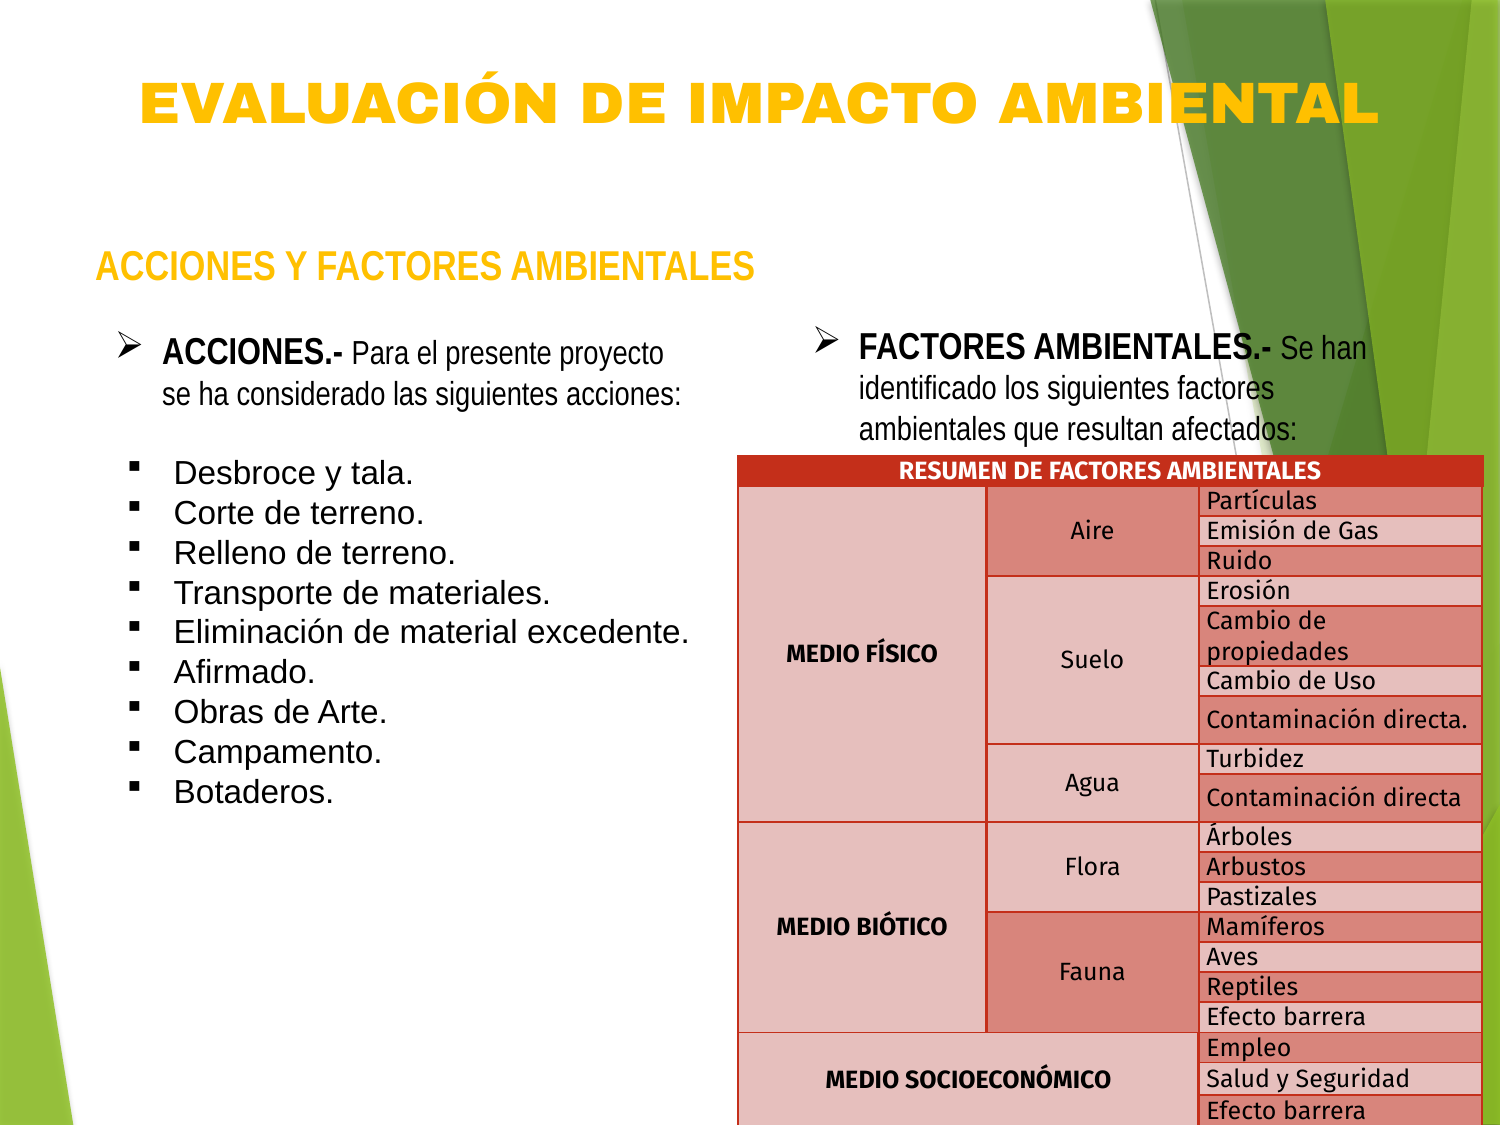

EVALUACIÓN DE IMPACTO AMBIENTAL
 ACCIONES Y FACTORES AMBIENTALES
FACTORES AMBIENTALES.- Se han identificado los siguientes factores ambientales que resultan afectados:
ACCIONES.- Para el presente proyecto se ha considerado las siguientes acciones:
Desbroce y tala.
Corte de terreno.
Relleno de terreno.
Transporte de materiales.
Eliminación de material excedente.
Afirmado.
Obras de Arte.
Campamento.
Botaderos.
| RESUMEN DE FACTORES AMBIENTALES |  |  |
| --- | --- | --- |
| MEDIO FÍSICO | Aire | Partículas |
|  |  | Emisión de Gas |
|  |  | Ruido |
|  | Suelo | Erosión |
|  |  | Cambio de propiedades |
|  |  | Cambio de Uso |
|  |  | Contaminación directa. |
|  | Agua | Turbidez |
|  |  | Contaminación directa |
| MEDIO BIÓTICO | Flora | Árboles |
|  |  | Arbustos |
|  |  | Pastizales |
|  | Fauna | Mamíferos |
|  |  | Aves |
|  |  | Reptiles |
|  |  | Efecto barrera |
| MEDIO SOCIOECONÓMICO |  | Empleo |
|  |  | Salud y Seguridad |
|  |  | Efecto barrera |